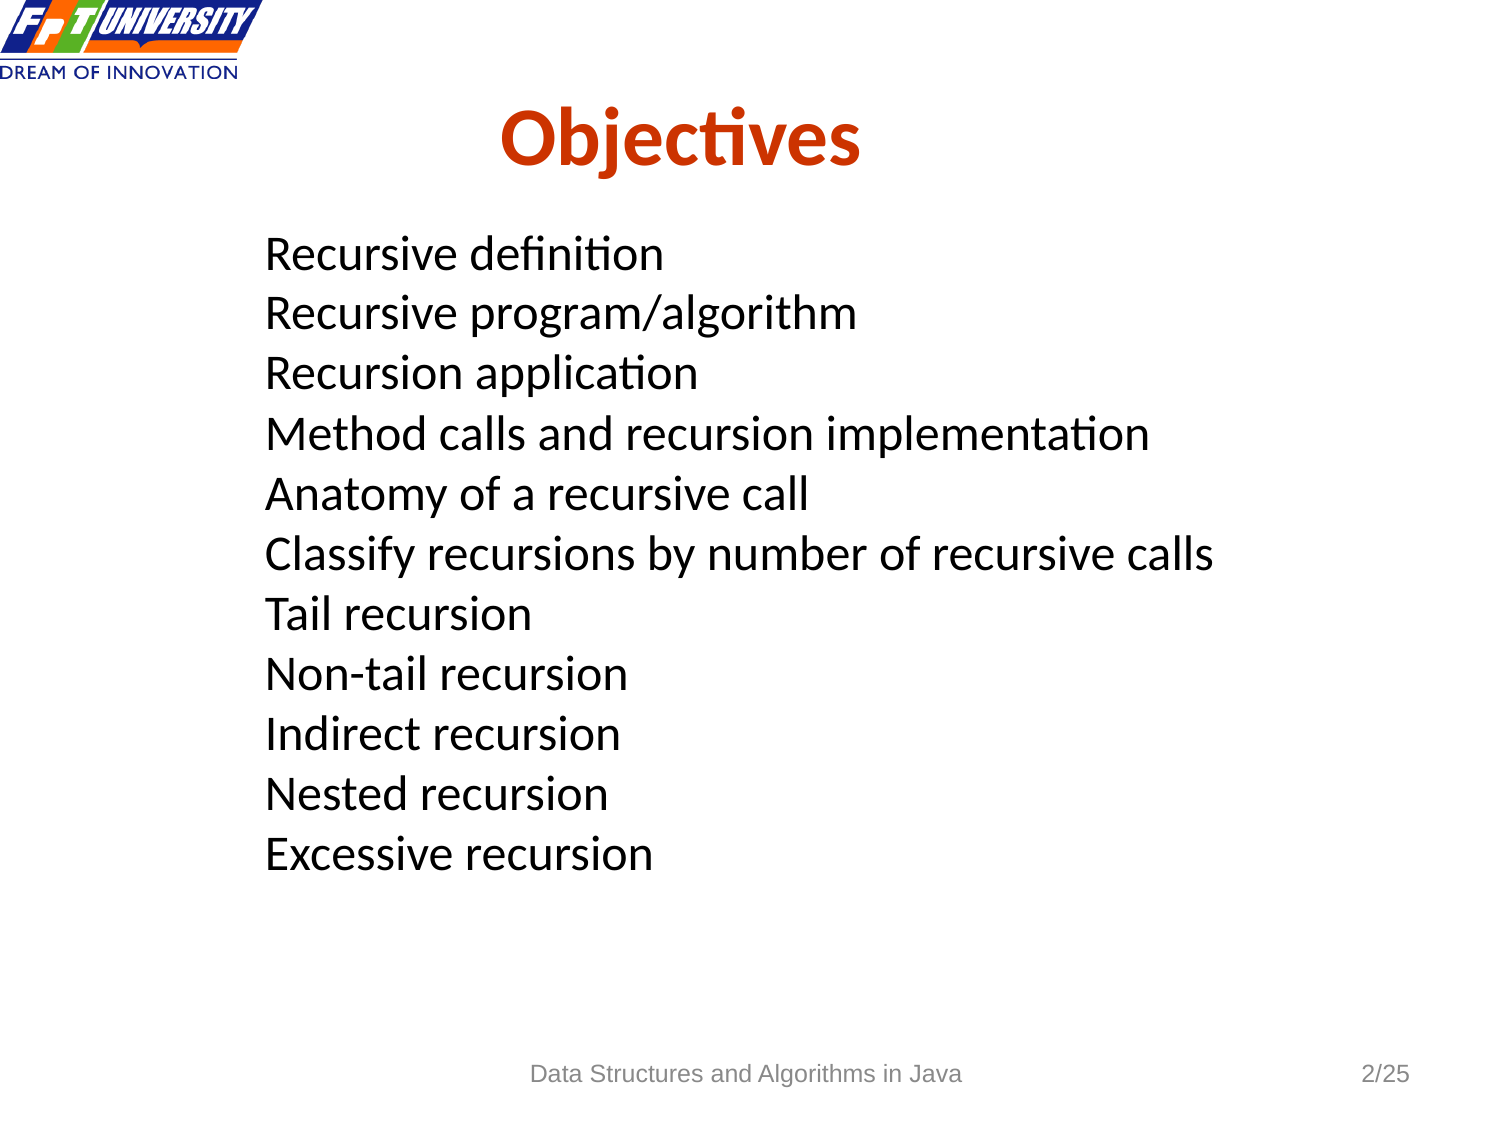

# Objectives
Recursive definition
Recursive program/algorithm
Recursion application
Method calls and recursion implementation
Anatomy of a recursive call
Classify recursions by number of recursive calls
Tail recursion
Non-tail recursion
Indirect recursion
Nested recursion
Excessive recursion
Data Structures and Algorithms in Java
2/25